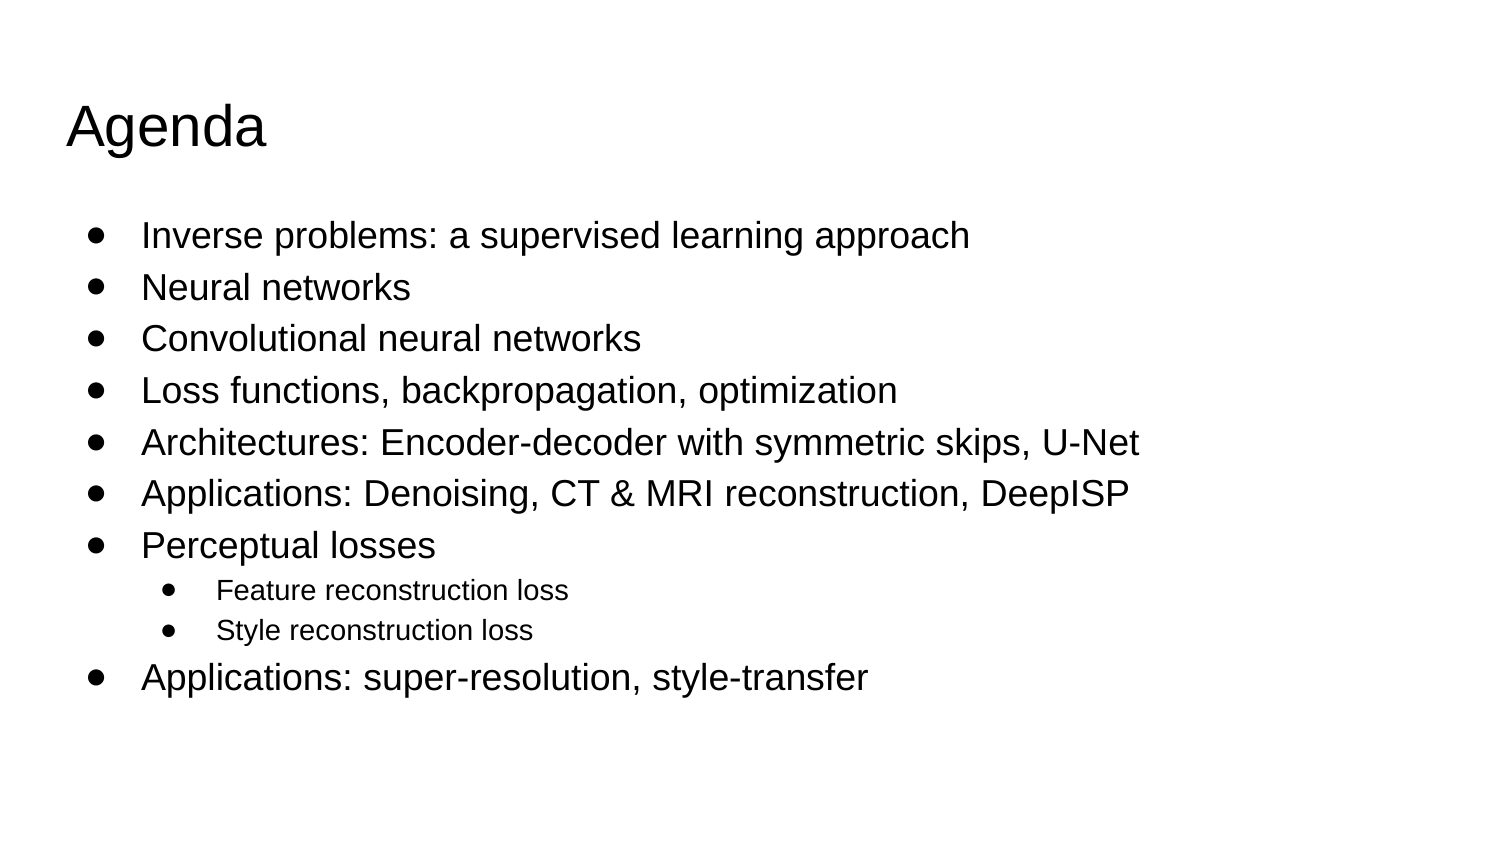

# Agenda
Inverse problems: a supervised learning approach
Neural networks
Convolutional neural networks
Loss functions, backpropagation, optimization
Architectures: Encoder-decoder with symmetric skips, U-Net
Applications: Denoising, CT & MRI reconstruction, DeepISP
Perceptual losses
Feature reconstruction loss
Style reconstruction loss
Applications: super-resolution, style-transfer